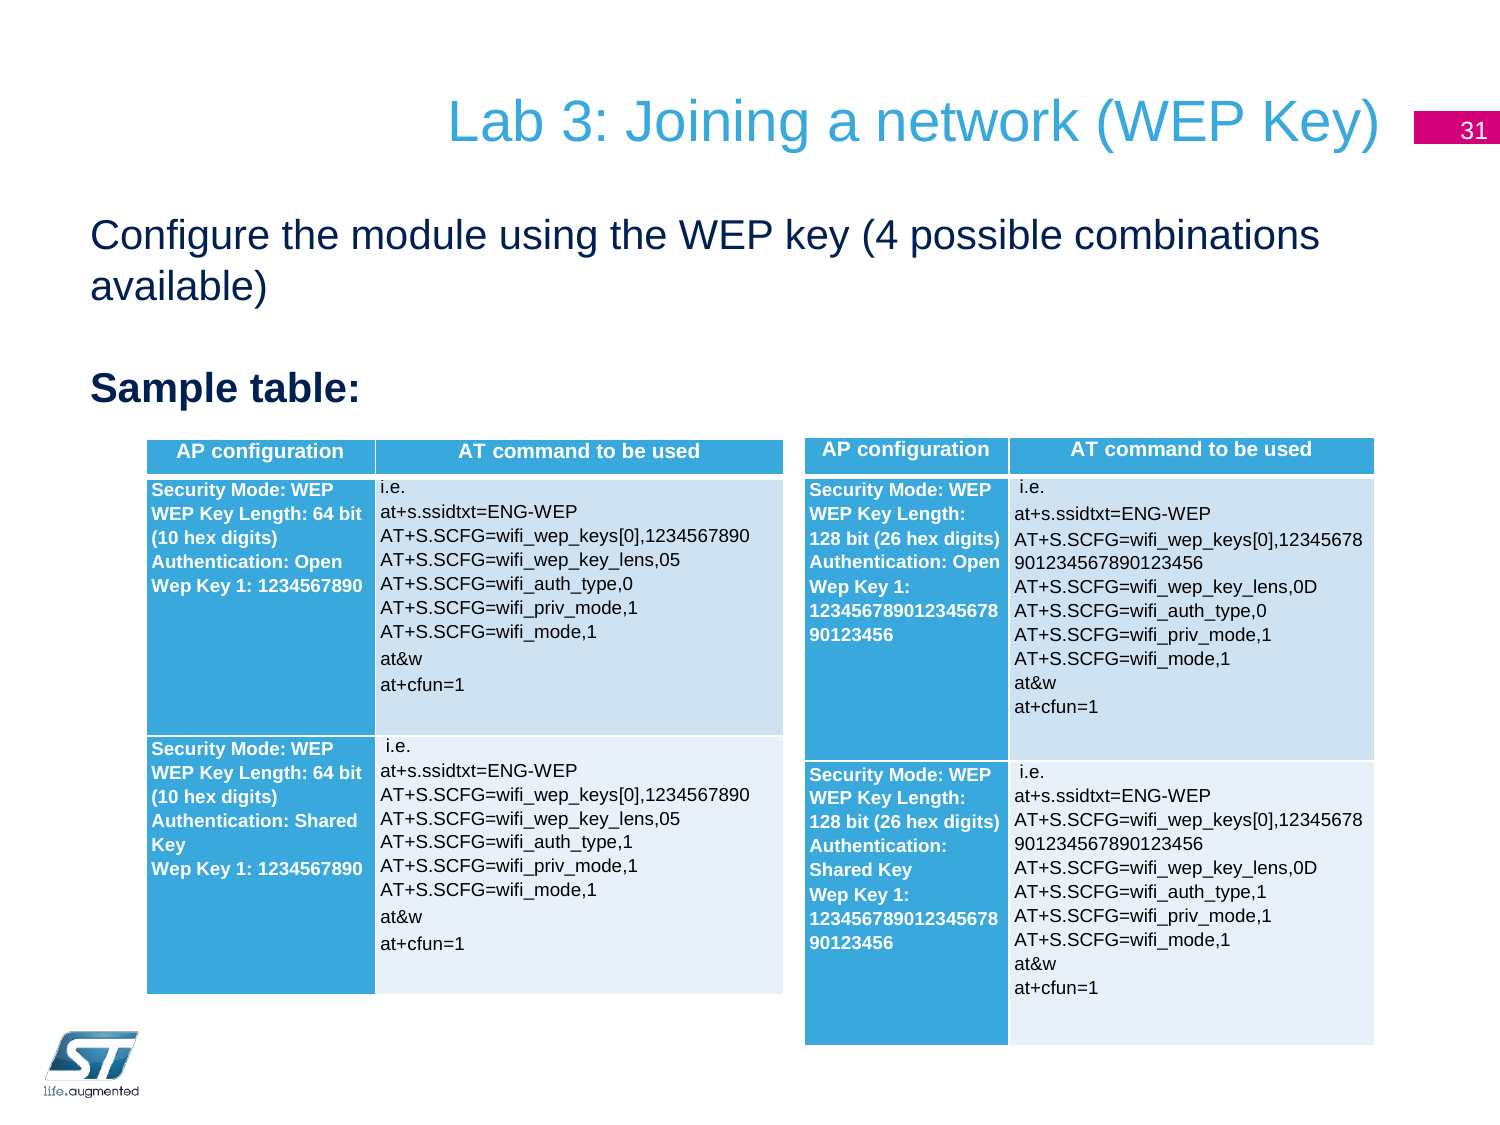

# Lab 3: Joining a network (WEP Key)

31
Configure the module using the WEP key (4 possible combinations
available)

Sample table:
| AP configuration | AT command to be used |
| --- | --- |
| Security Mode: WEP WEP Key Length: 128 bit (26 hex digits) Authentication: Open Wep Key 1: 123456789012345678 90123456 | i.e. at+s.ssidtxt=ENG-WEP AT+S.SCFG=wifi\_wep\_keys[0],12345678 901234567890123456 AT+S.SCFG=wifi\_wep\_key\_lens,0D AT+S.SCFG=wifi\_auth\_type,0 AT+S.SCFG=wifi\_priv\_mode,1 AT+S.SCFG=wifi\_mode,1 at&w at+cfun=1 |
| Security Mode: WEP WEP Key Length: 128 bit (26 hex digits) Authentication: Shared Key Wep Key 1: 123456789012345678 90123456 | i.e. at+s.ssidtxt=ENG-WEP AT+S.SCFG=wifi\_wep\_keys[0],12345678 901234567890123456 AT+S.SCFG=wifi\_wep\_key\_lens,0D AT+S.SCFG=wifi\_auth\_type,1 AT+S.SCFG=wifi\_priv\_mode,1 AT+S.SCFG=wifi\_mode,1 at&w at+cfun=1 |
| AP configuration | AT command to be used |
| --- | --- |
| Security Mode: WEP WEP Key Length: 64 bit (10 hex digits) Authentication: Open Wep Key 1: 1234567890 | i.e. at+s.ssidtxt=ENG-WEP AT+S.SCFG=wifi\_wep\_keys[0],1234567890 AT+S.SCFG=wifi\_wep\_key\_lens,05 AT+S.SCFG=wifi\_auth\_type,0 AT+S.SCFG=wifi\_priv\_mode,1 AT+S.SCFG=wifi\_mode,1 at&w at+cfun=1 |
| Security Mode: WEP WEP Key Length: 64 bit (10 hex digits) Authentication: Shared Key Wep Key 1: 1234567890 | i.e. at+s.ssidtxt=ENG-WEP AT+S.SCFG=wifi\_wep\_keys[0],1234567890 AT+S.SCFG=wifi\_wep\_key\_lens,05 AT+S.SCFG=wifi\_auth\_type,1 AT+S.SCFG=wifi\_priv\_mode,1 AT+S.SCFG=wifi\_mode,1 at&w at+cfun=1 |